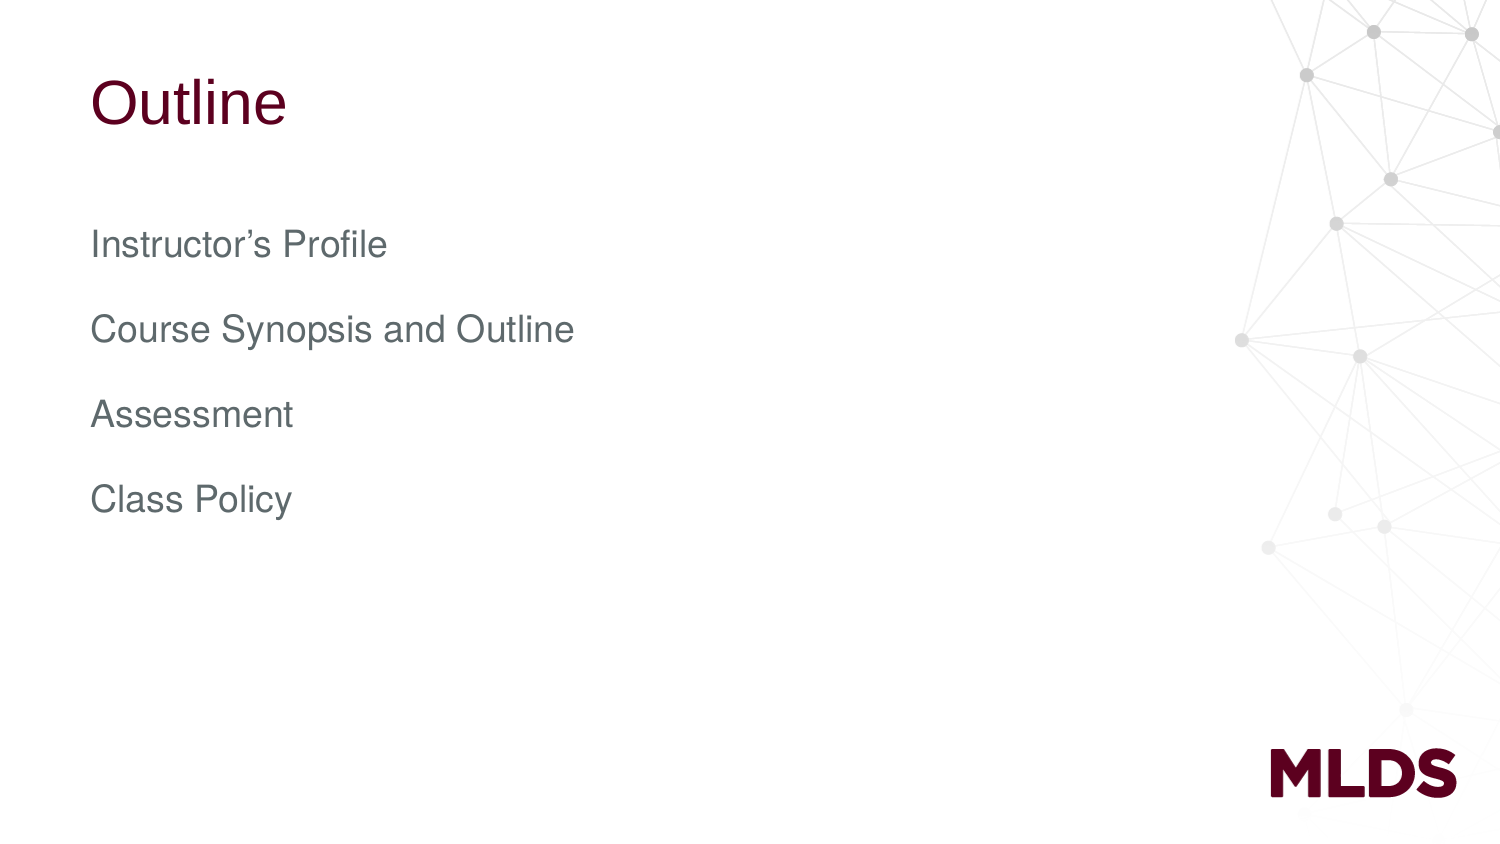

# Outline
Instructor’s Profile
Course Synopsis and Outline
Assessment
Class Policy